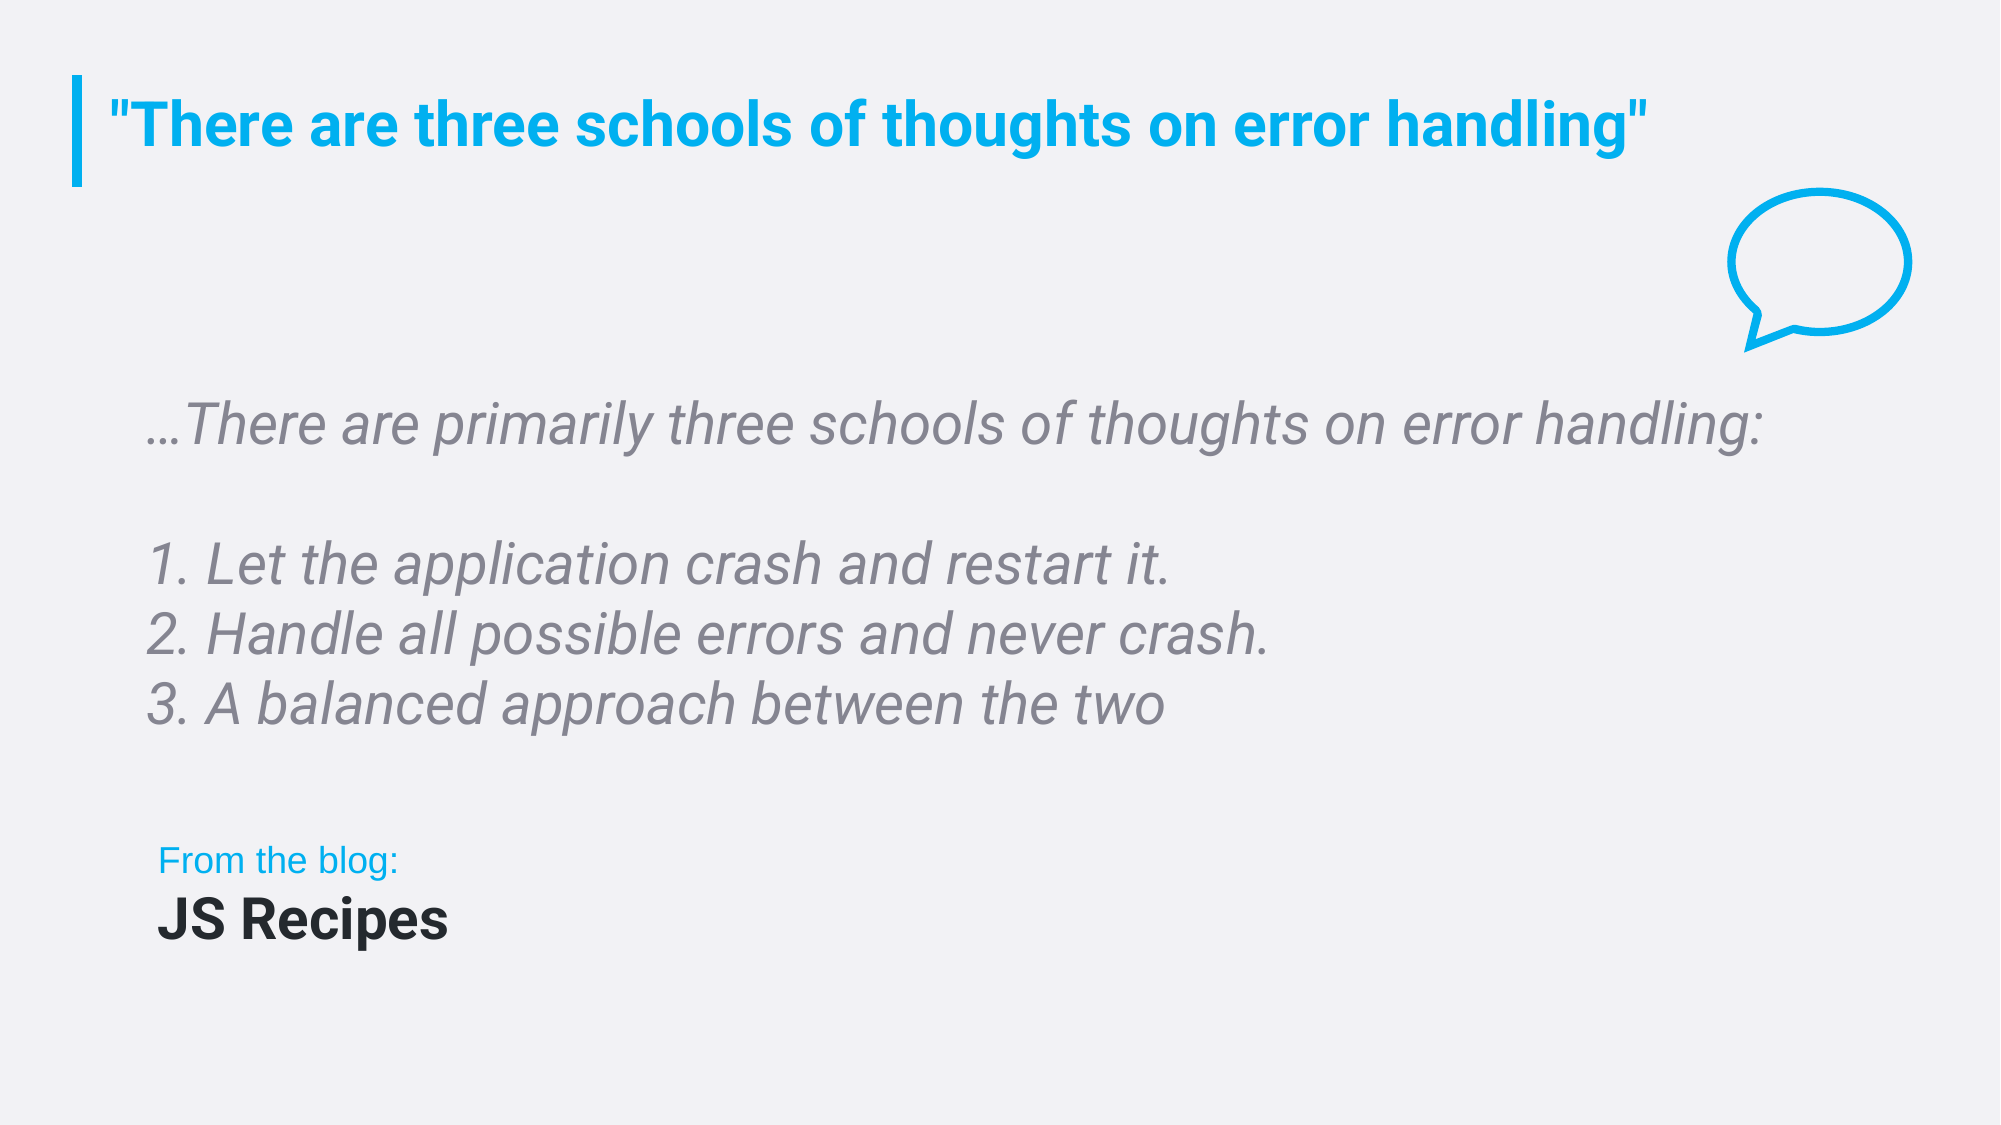

# "There are three schools of thoughts on error handling"

…There are primarily three schools of thoughts on error handling:

1. Let the application crash and restart it.
2. Handle all possible errors and never crash.
3. A balanced approach between the two
From the blog:
JS Recipes